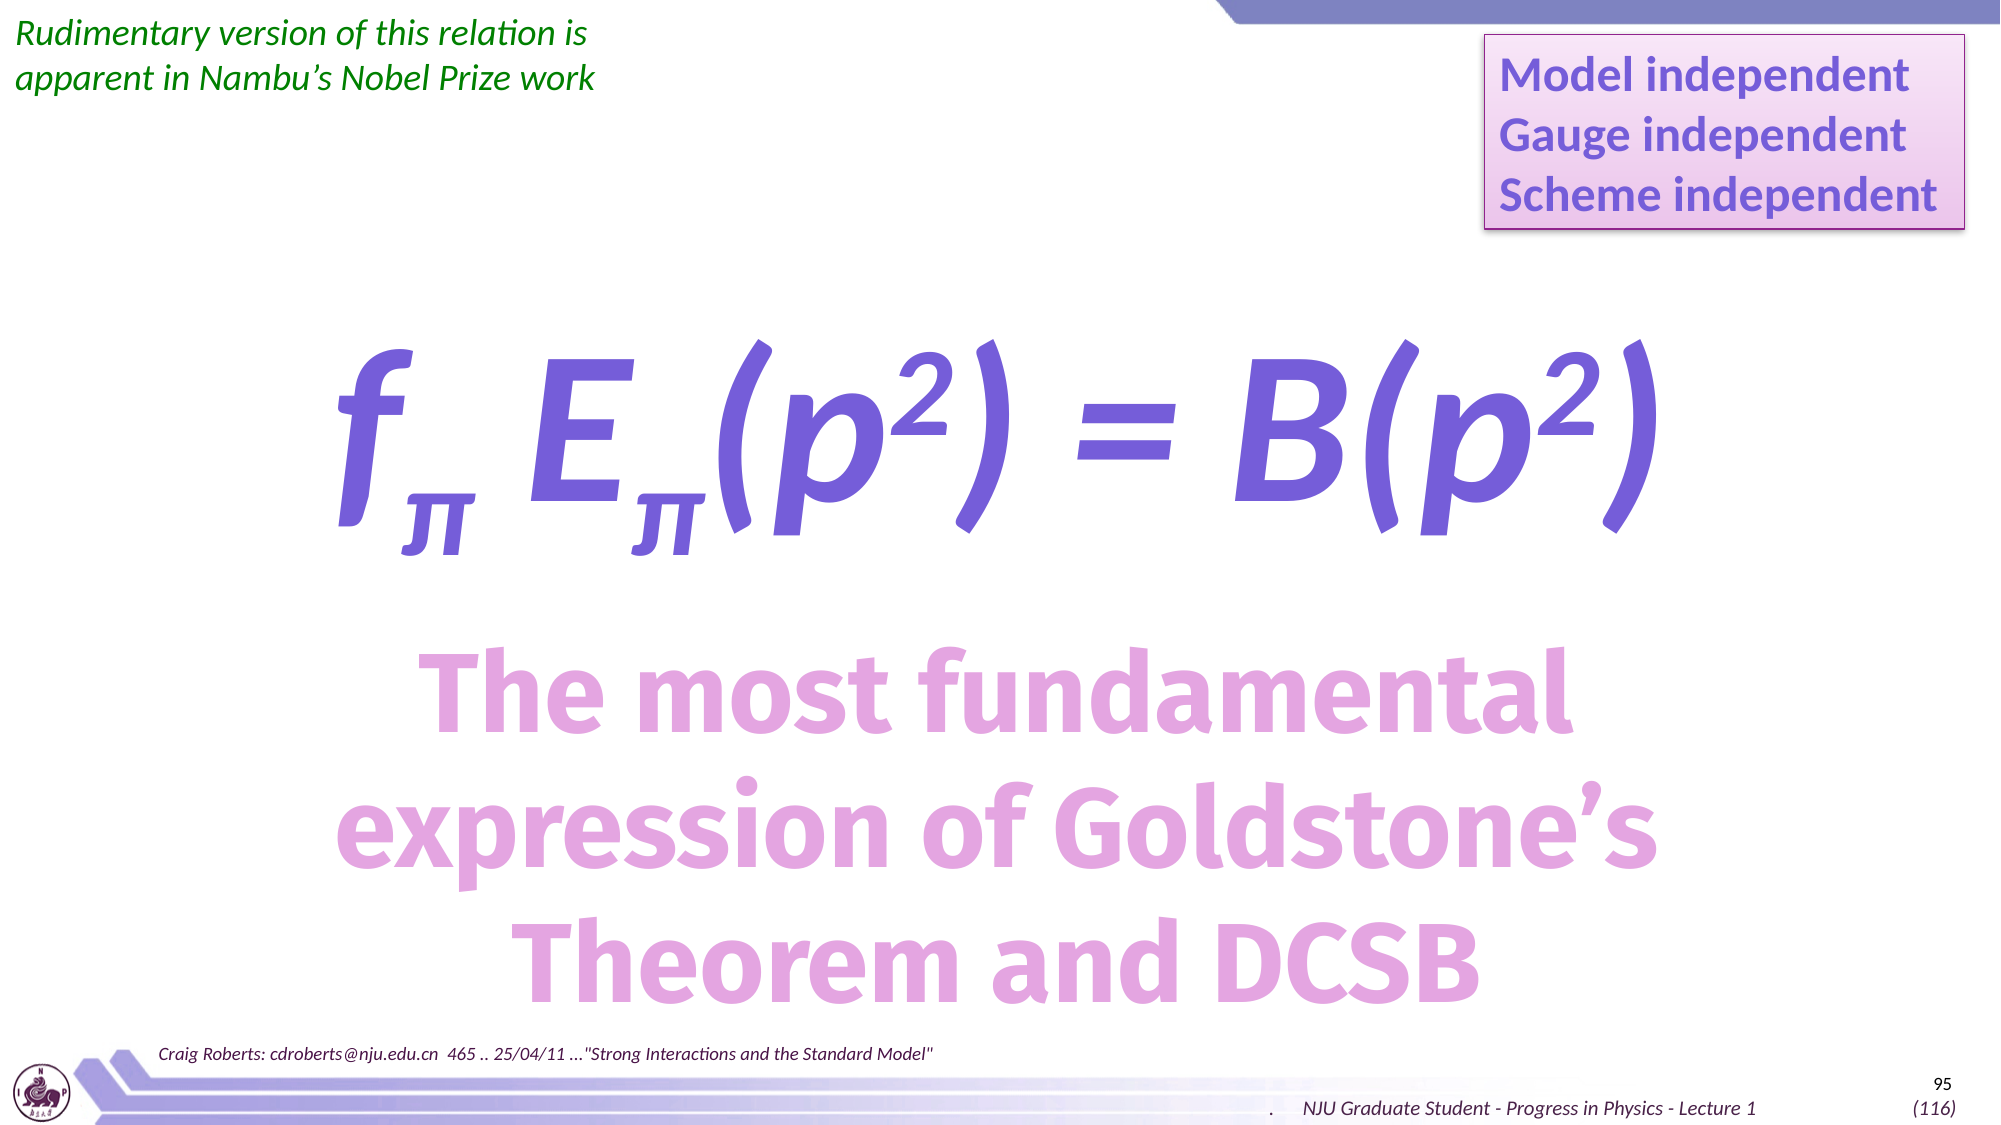

Rudimentary version of this relation is apparent in Nambu’s Nobel Prize work
Model independent
Gauge independent
Scheme independent
fπ Eπ(p2) = B(p2)

# The most fundamental expression of Goldstone’s Theorem and DCSB
Craig Roberts: cdroberts@nju.edu.cn  465 .. 25/04/11 ..."Strong Interactions and the Standard Model"
95
.      NJU Graduate Student - Progress in Physics - Lecture 1                                 (116)